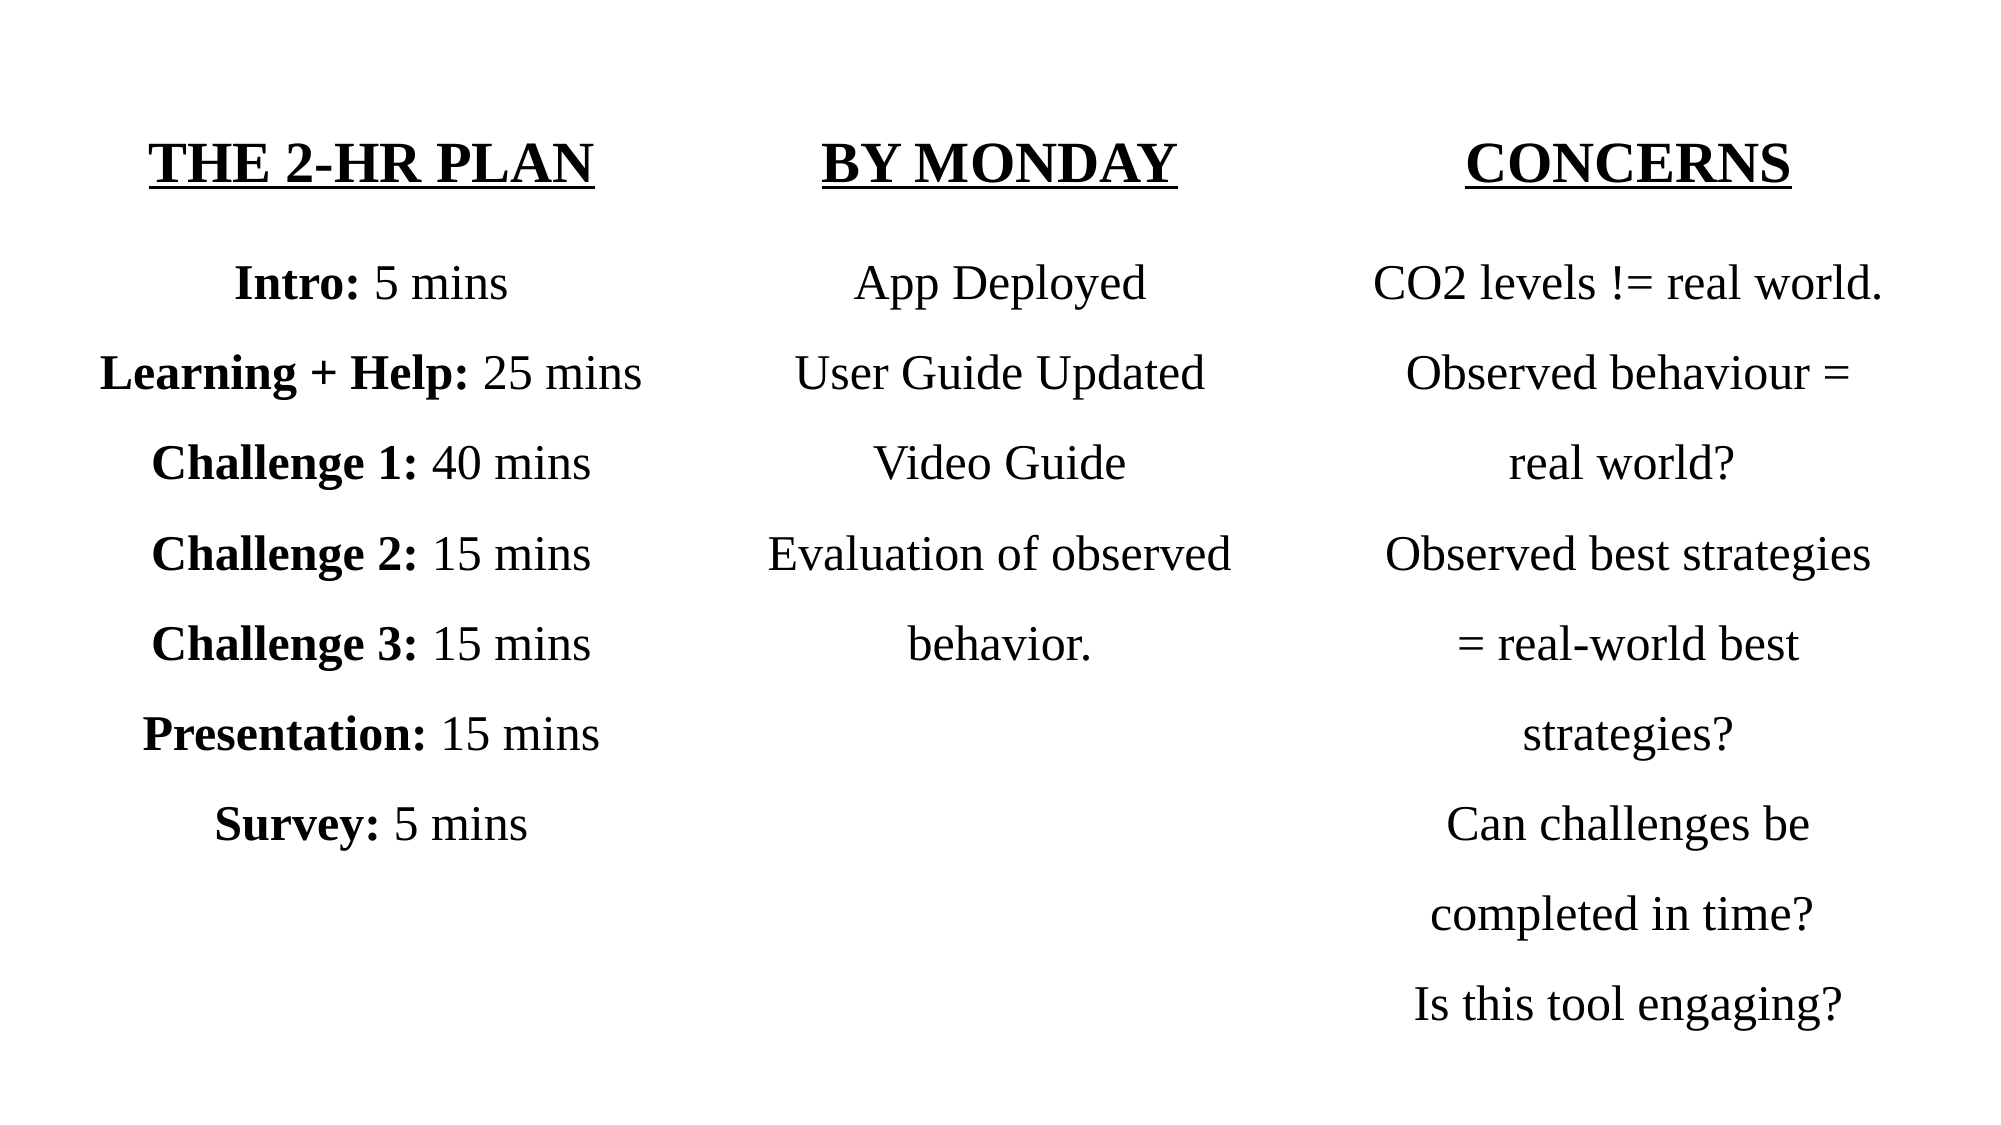

THE 2-HR PLAN
Intro: 5 mins
Learning + Help: 25 mins
Challenge 1: 40 mins
Challenge 2: 15 mins
Challenge 3: 15 mins
Presentation: 15 mins
Survey: 5 mins
BY MONDAY
App Deployed
User Guide Updated
Video Guide
Evaluation of observed behavior.
CONCERNS

CO2 levels != real world.
Observed behaviour = real world?
Observed best strategies = real-world best strategies?
Can challenges be completed in time?
Is this tool engaging?